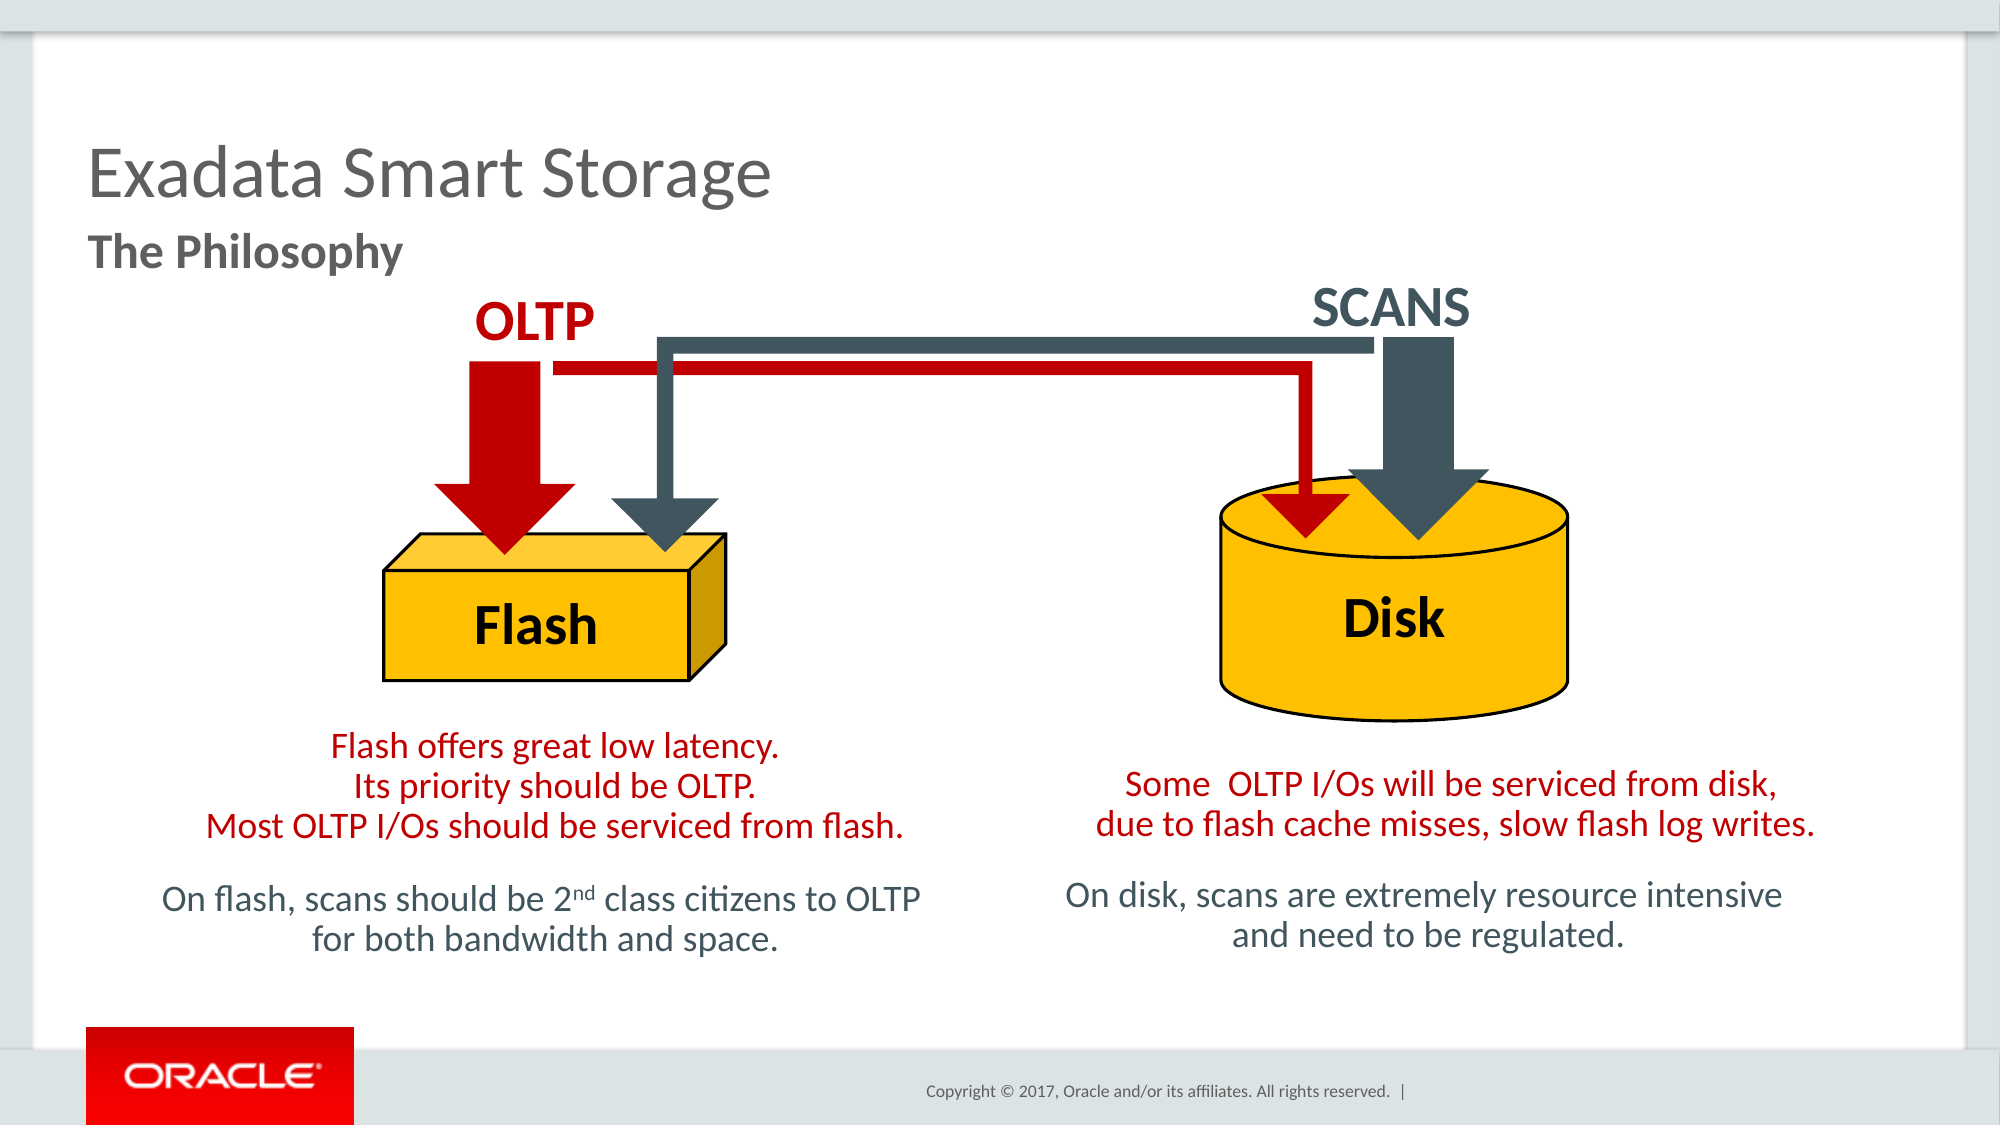

# Exadata Smart Storage
The Philosophy
SCANS
OLTP

Disk
Flash
Flash offers great low latency.
Its priority should be OLTP.
Most OLTP I/Os should be serviced from flash.
Some  OLTP I/Os will be serviced from disk,
due to flash cache misses, slow flash log writes.
On disk, scans are extremely resource intensive
and need to be regulated.
On flash, scans should be 2nd class citizens to OLTP
for both bandwidth and space.